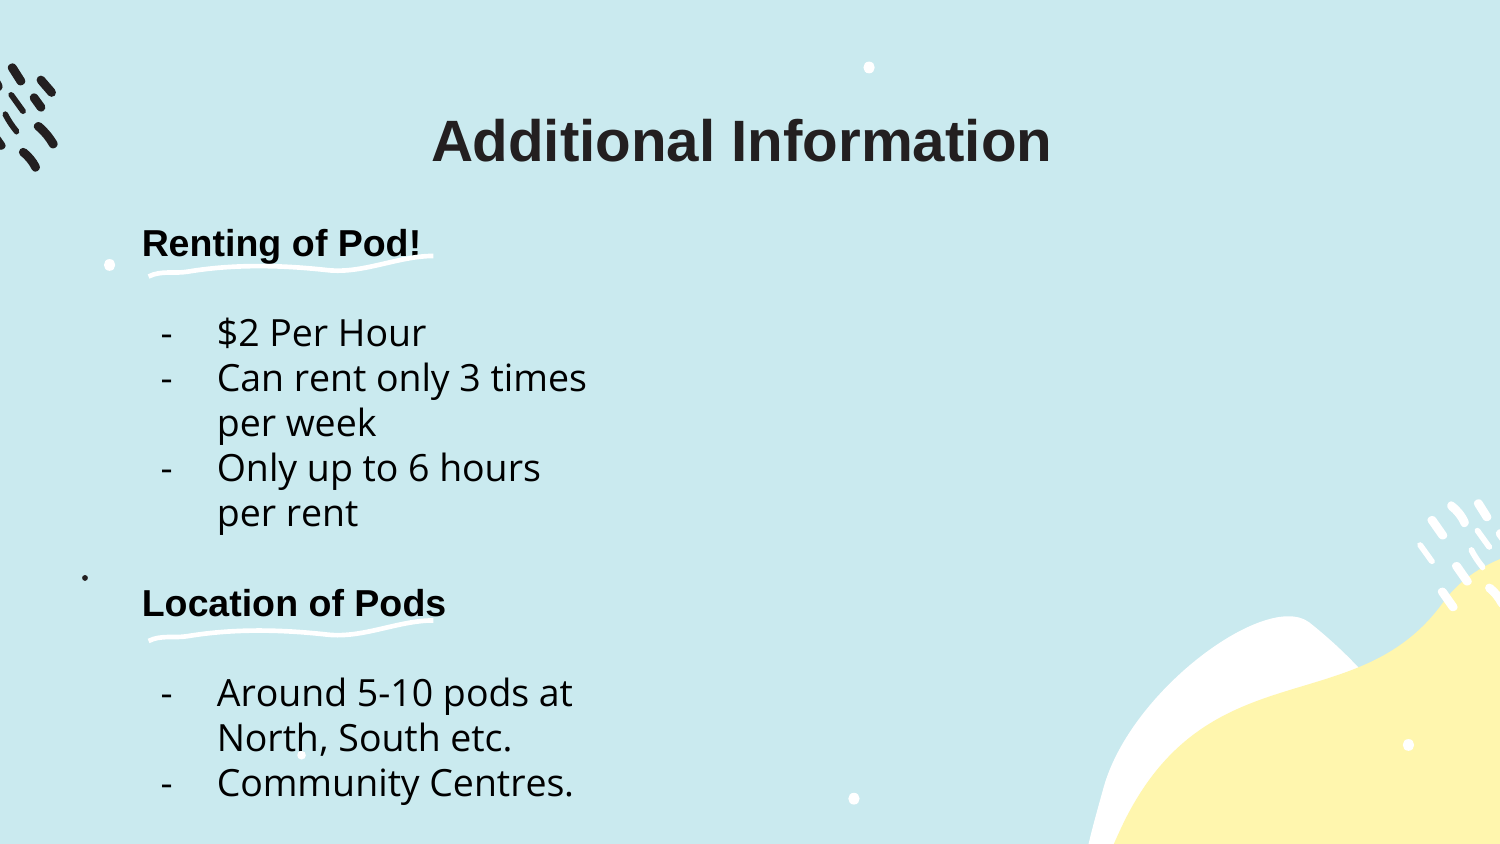

# Additional Information
Renting of Pod!

$2 Per Hour
Can rent only 3 times per week
Only up to 6 hours per rent

Location of Pods

Around 5-10 pods at North, South etc.
Community Centres.